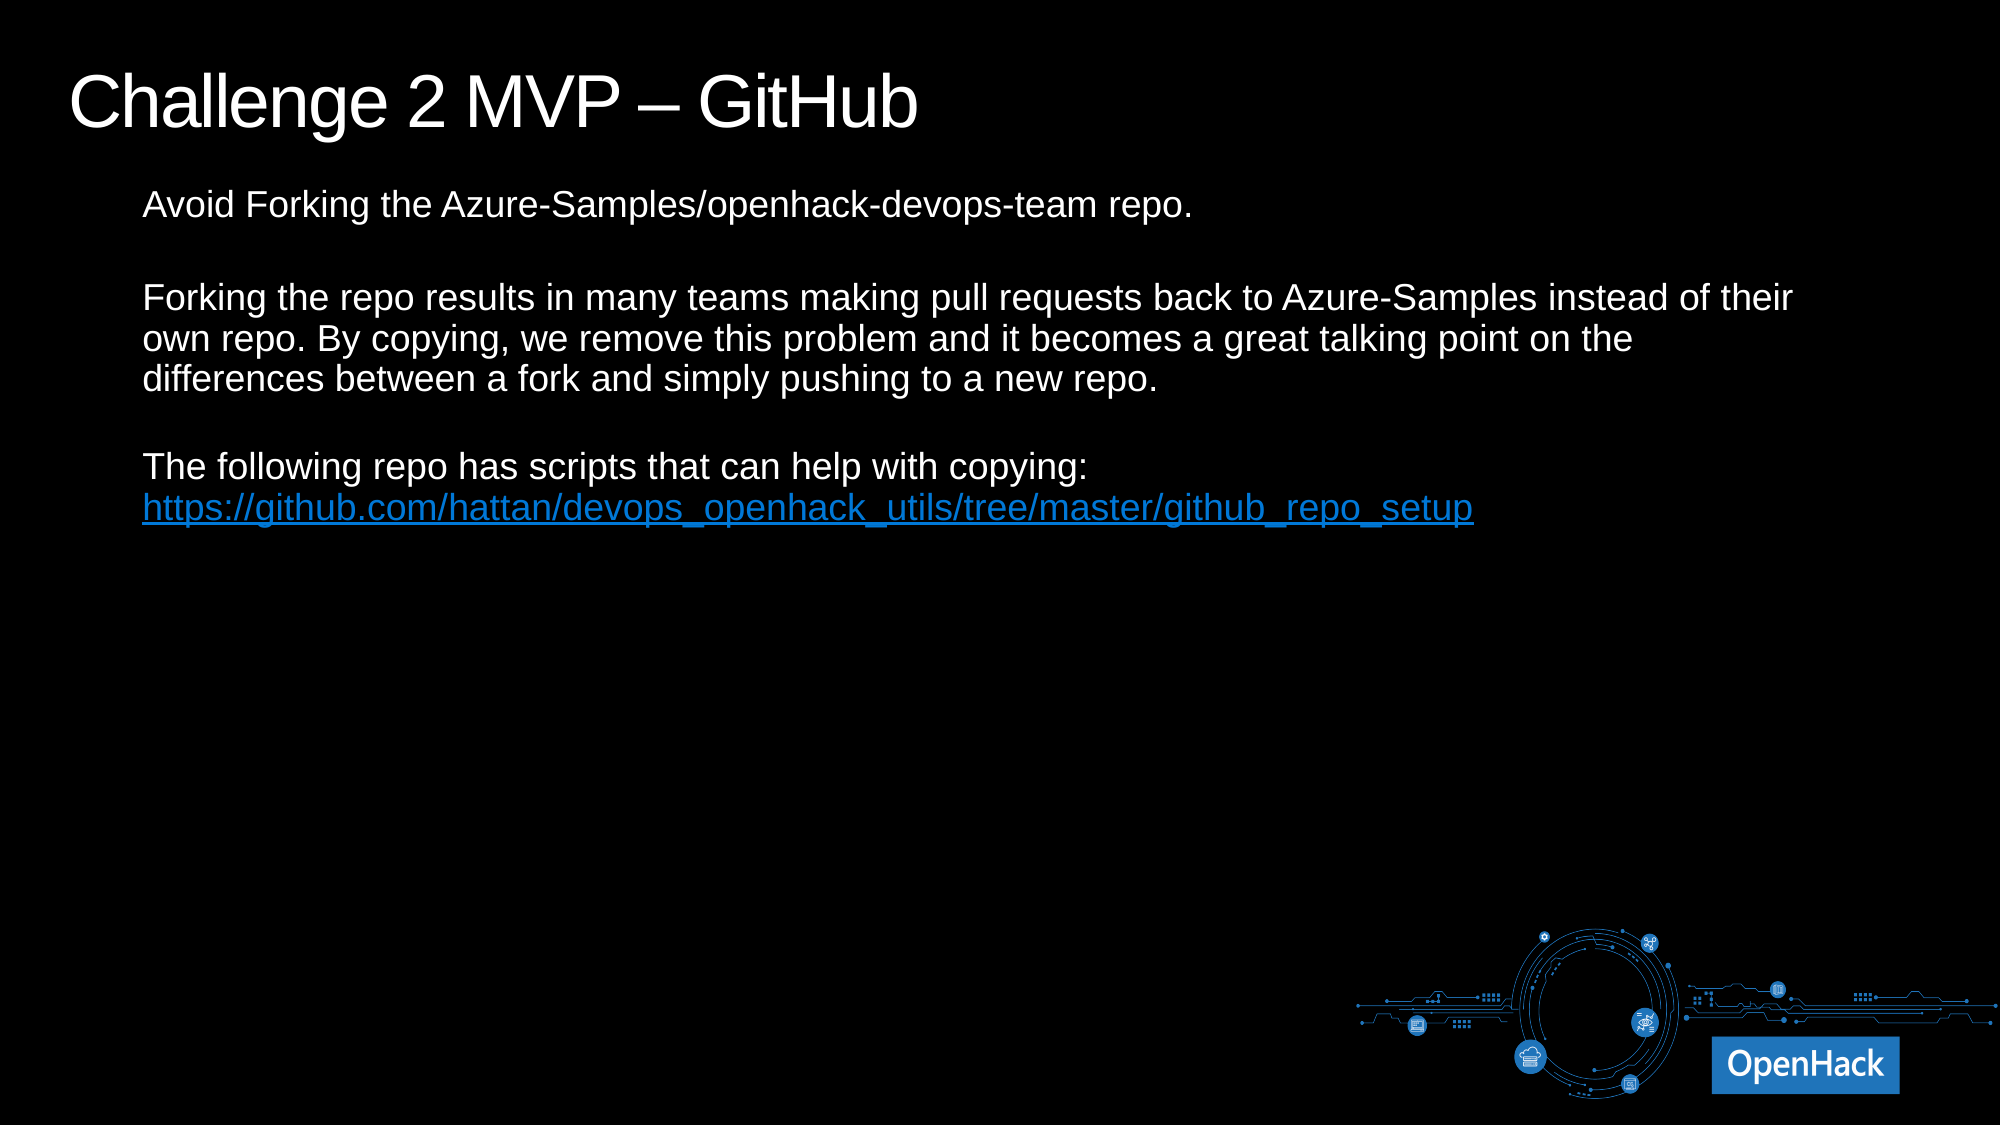

# Challenge 2 MVP – GitHub
Avoid Forking the Azure-Samples/openhack-devops-team repo.
Forking the repo results in many teams making pull requests back to Azure-Samples instead of their own repo. By copying, we remove this problem and it becomes a great talking point on the differences between a fork and simply pushing to a new repo.
The following repo has scripts that can help with copying:
https://github.com/hattan/devops_openhack_utils/tree/master/github_repo_setup